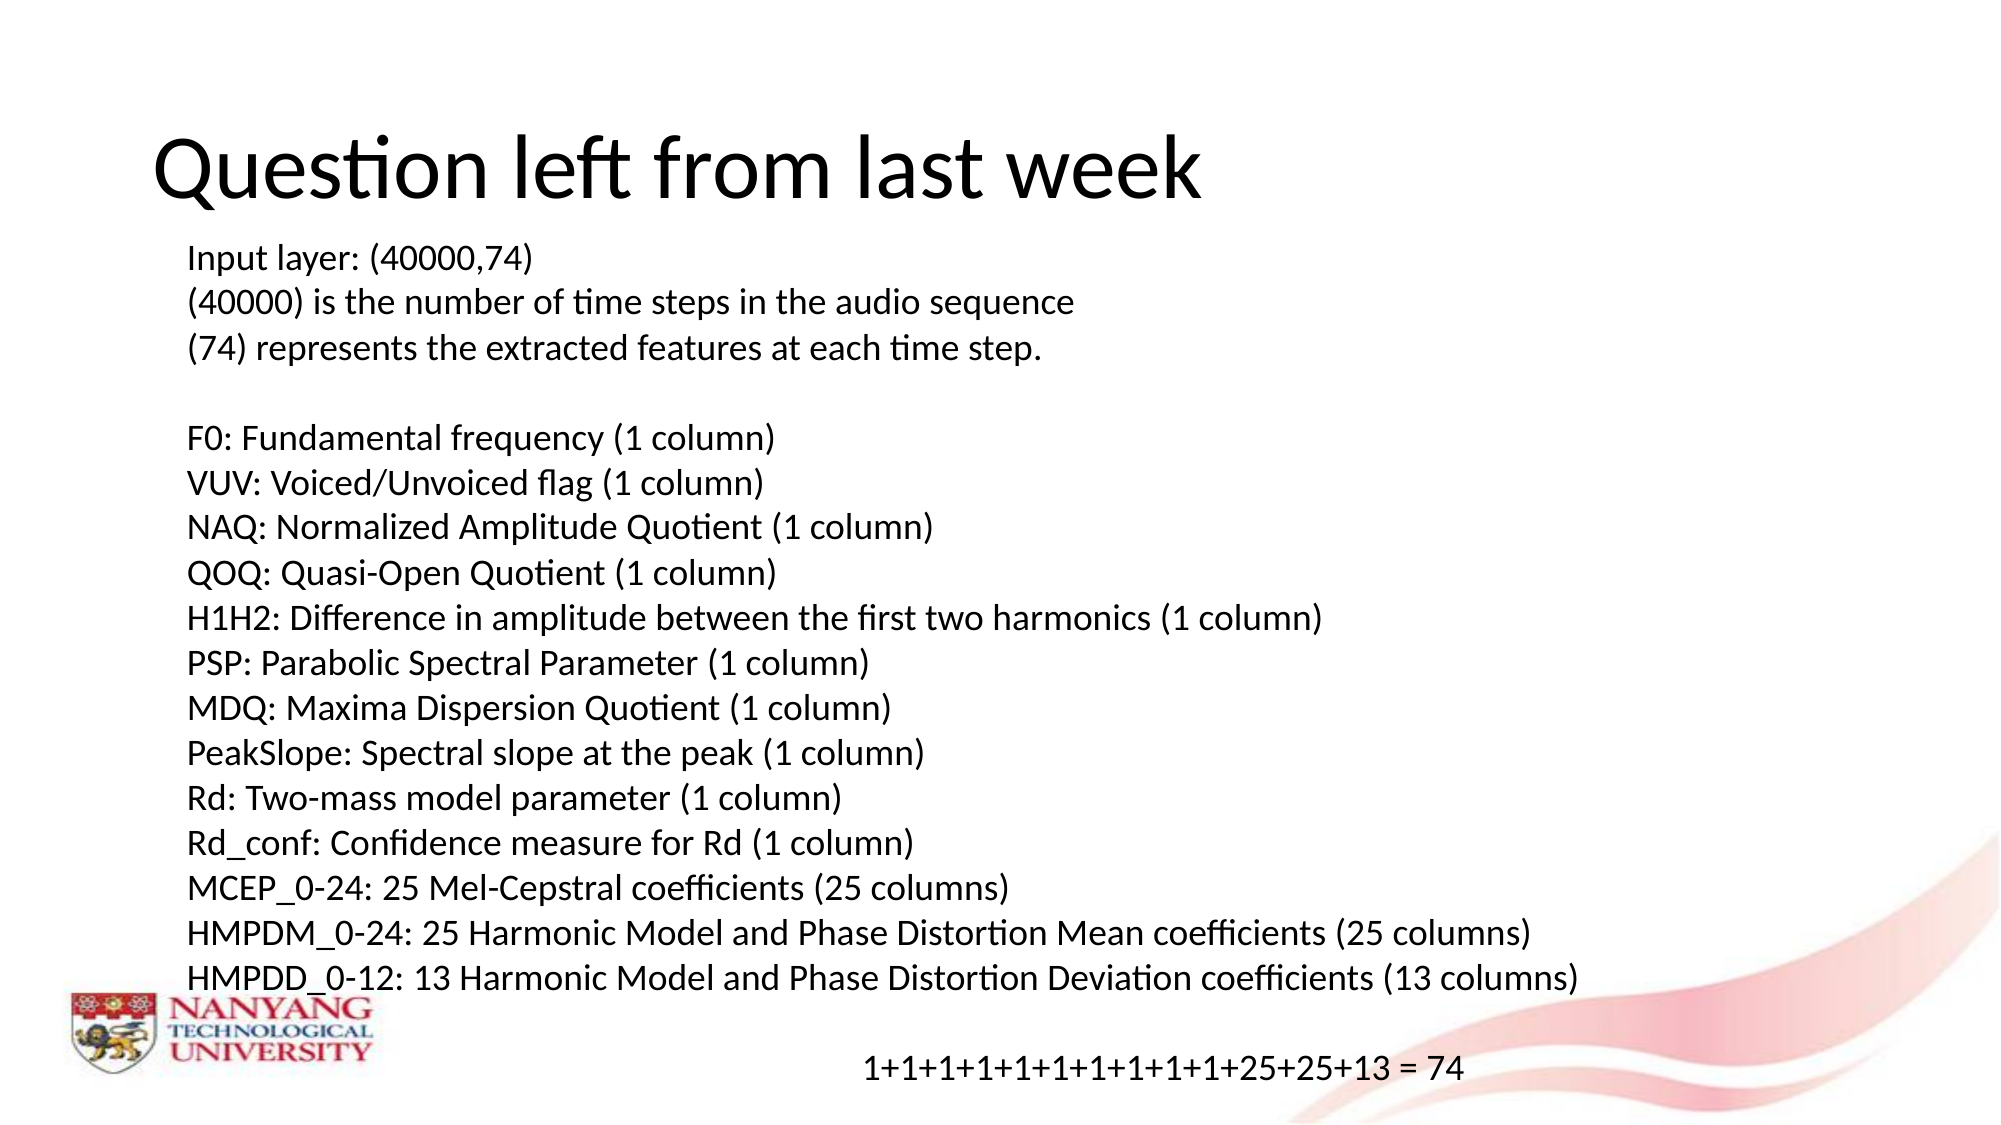

# Question left from last week
Input layer: (40000,74)
(40000) is the number of time steps in the audio sequence
(74) represents the extracted features at each time step.

F0: Fundamental frequency (1 column)
VUV: Voiced/Unvoiced flag (1 column)
NAQ: Normalized Amplitude Quotient (1 column)
QOQ: Quasi-Open Quotient (1 column)
H1H2: Difference in amplitude between the first two harmonics (1 column)
PSP: Parabolic Spectral Parameter (1 column)
MDQ: Maxima Dispersion Quotient (1 column)
PeakSlope: Spectral slope at the peak (1 column)
Rd: Two-mass model parameter (1 column)
Rd_conf: Confidence measure for Rd (1 column)
MCEP_0-24: 25 Mel-Cepstral coefficients (25 columns)
HMPDM_0-24: 25 Harmonic Model and Phase Distortion Mean coefficients (25 columns)
HMPDD_0-12: 13 Harmonic Model and Phase Distortion Deviation coefficients (13 columns)

1+1+1+1+1+1+1+1+1+1+25+25+13 = 74
15